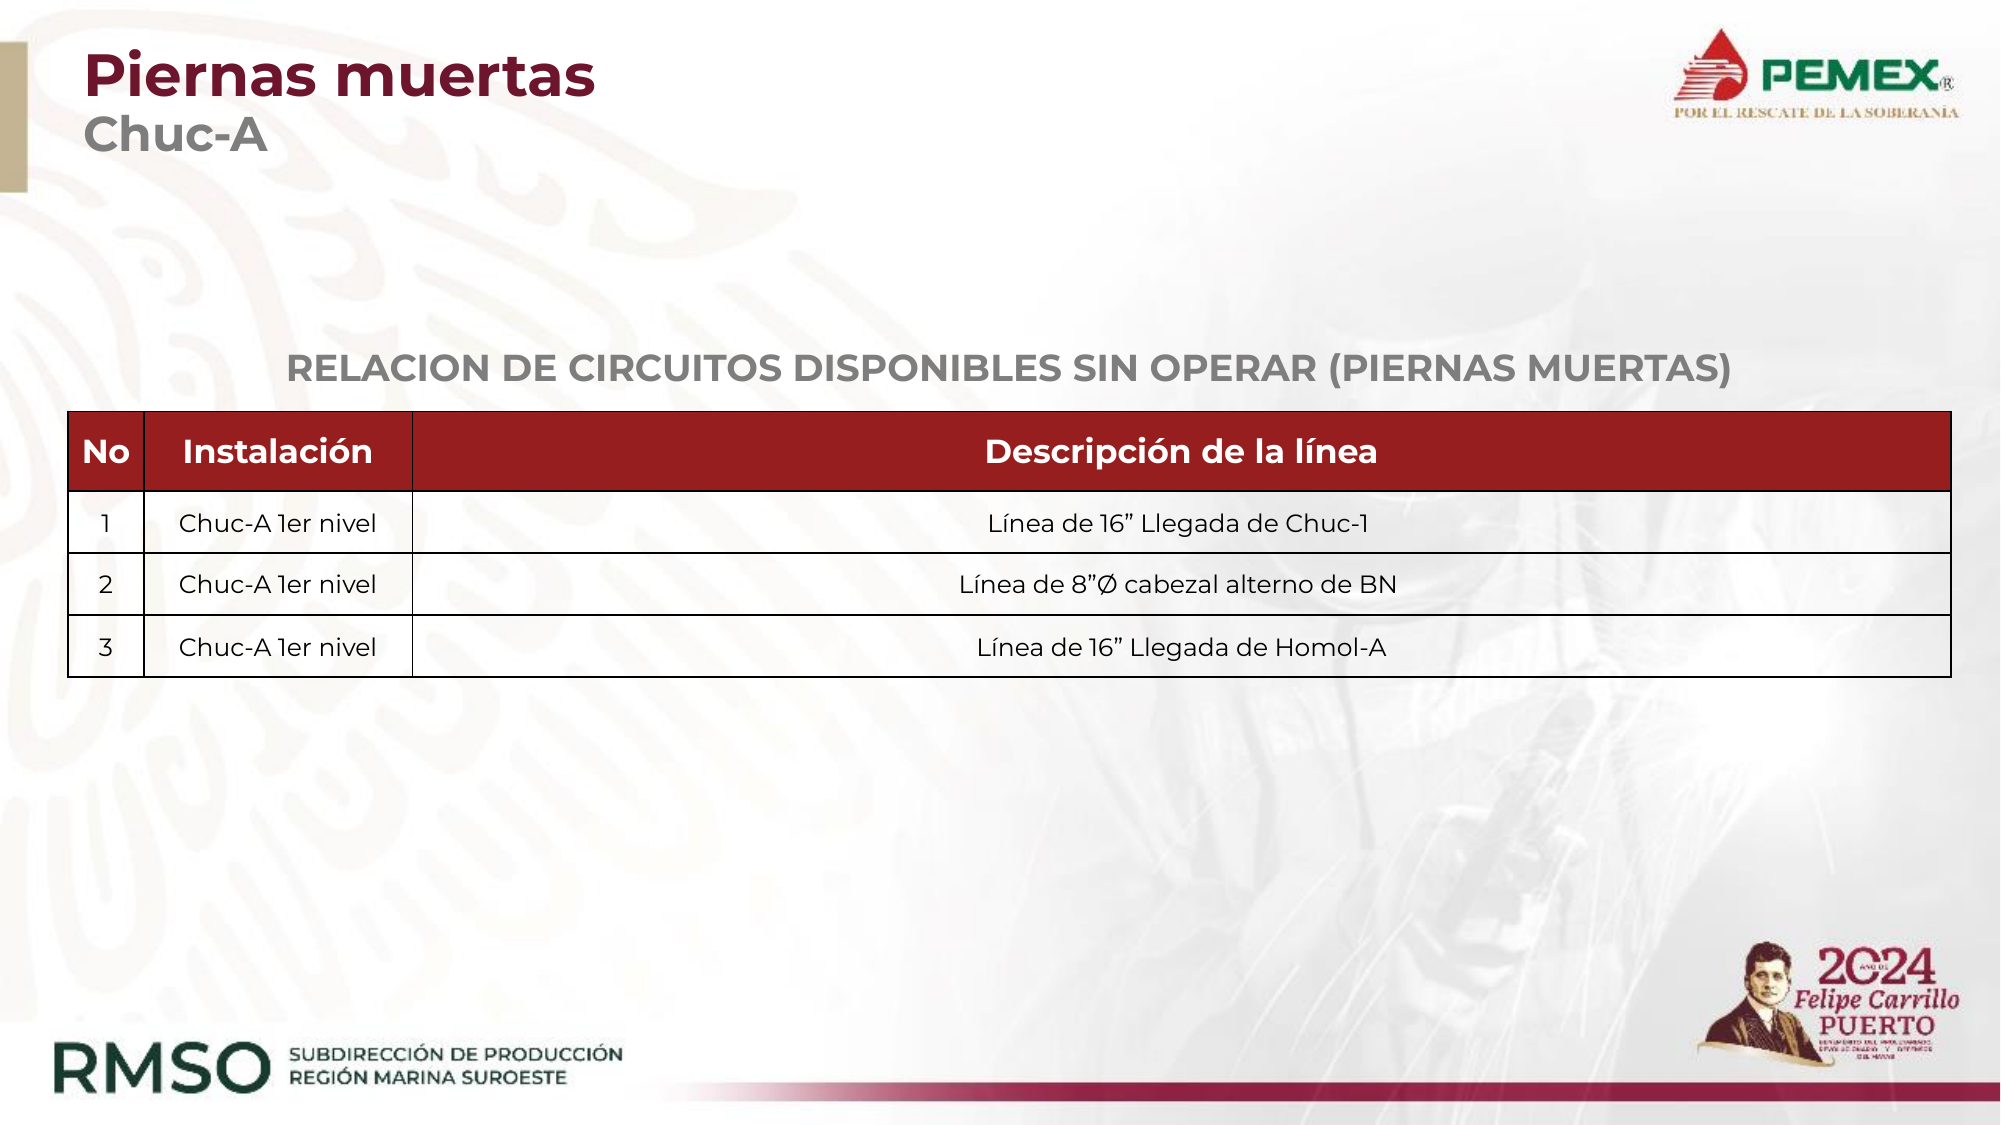

# Piernas muertas Chuc-A
| RELACION DE CIRCUITOS DISPONIBLES SIN OPERAR (PIERNAS MUERTAS) |  |  |
| --- | --- | --- |
|  |  |  |
| No | Instalación | Descripción de la línea |
| 1 | Chuc-A 1er nivel | Línea de 16” Llegada de Chuc-1 |
| 2 | Chuc-A 1er nivel | Línea de 8”Ø cabezal alterno de BN |
| 3 | Chuc-A 1er nivel | Línea de 16” Llegada de Homol-A |